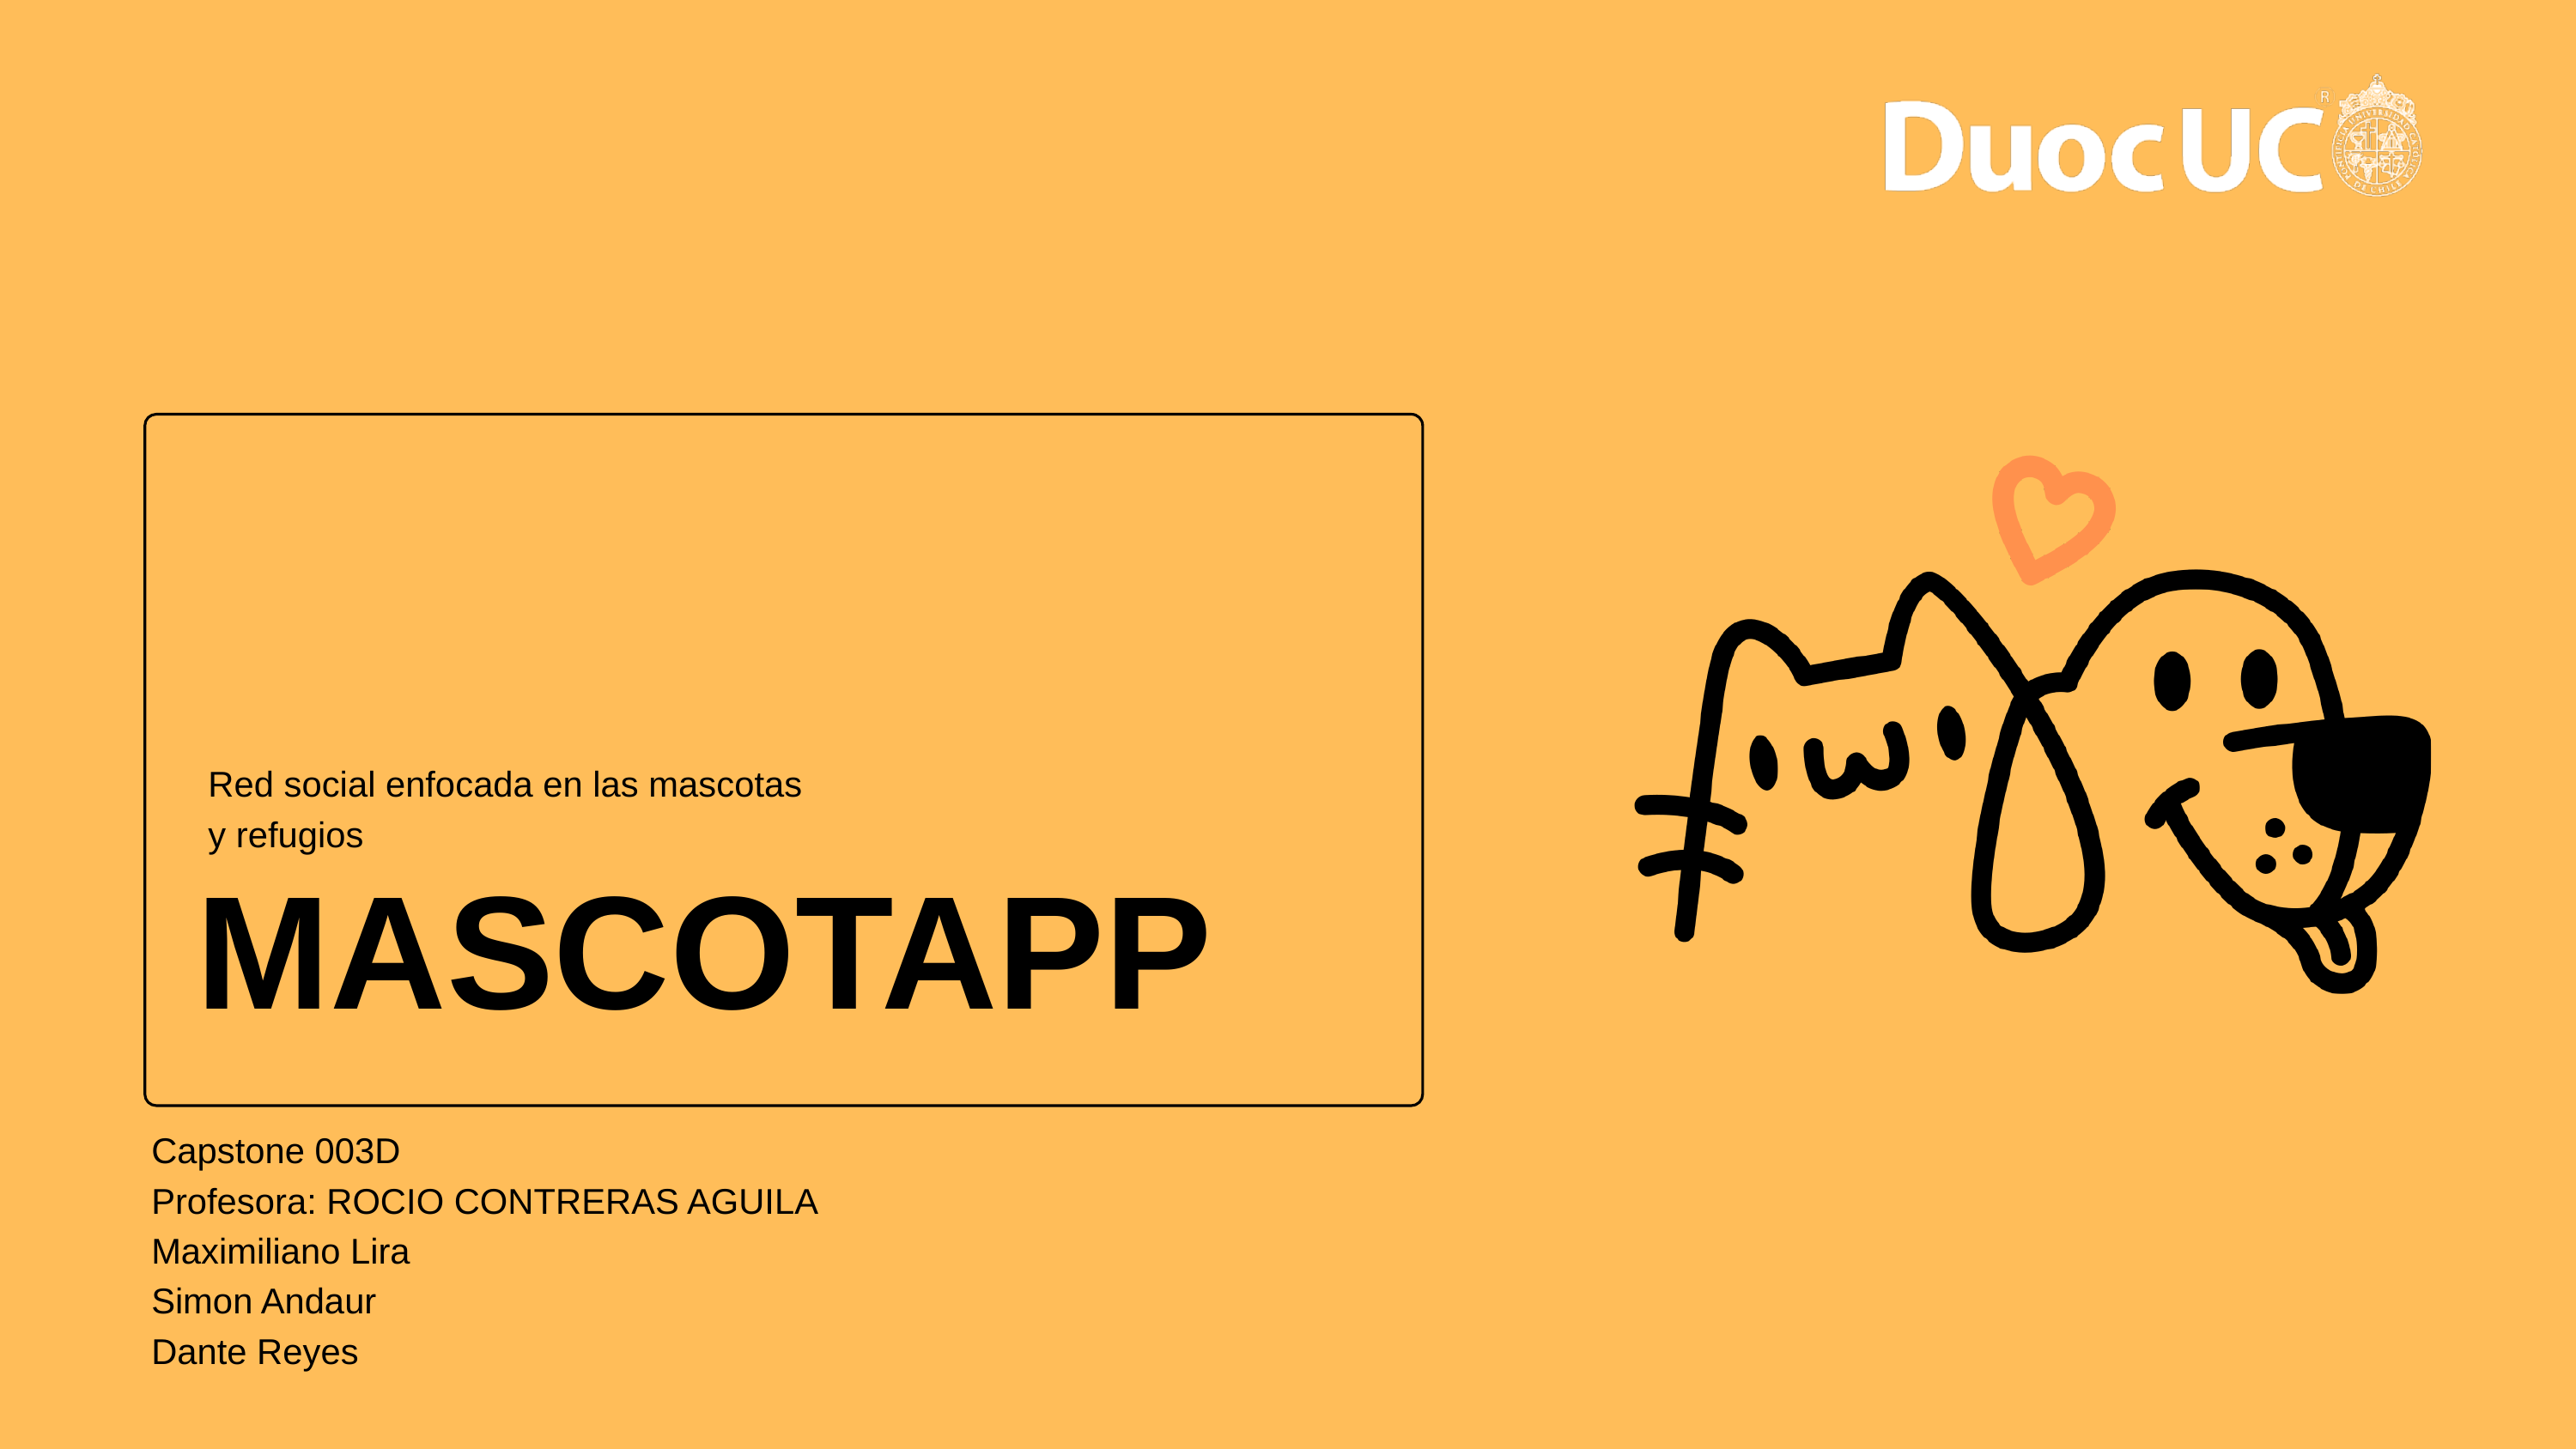

Red social enfocada en las mascotas
y refugios
MASCOTAPP
Capstone 003D
Profesora: ROCIO CONTRERAS AGUILA
Maximiliano Lira
Simon Andaur
Dante Reyes